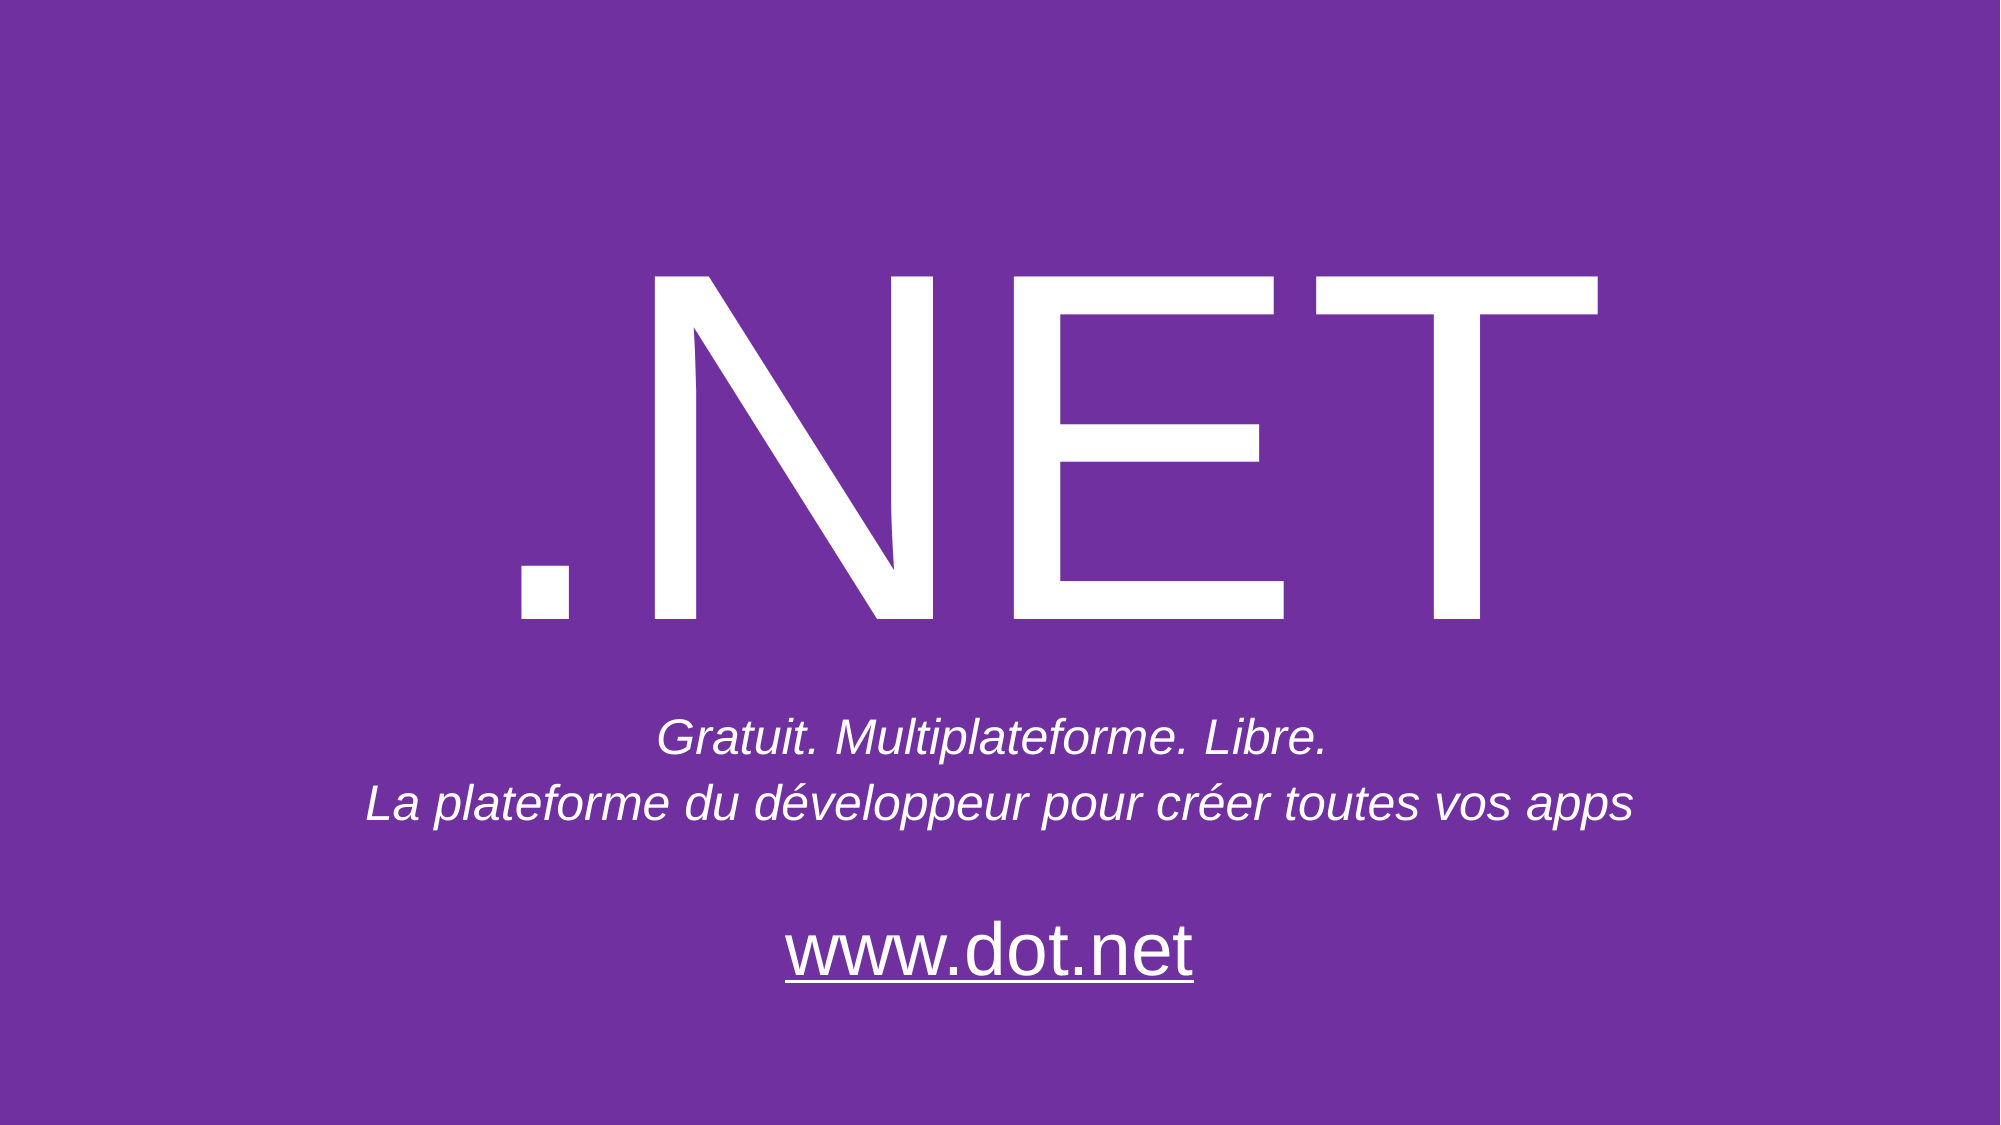

.NET
Gratuit. Multiplateforme. Libre.
La plateforme du développeur pour créer toutes vos apps

www.dot.net